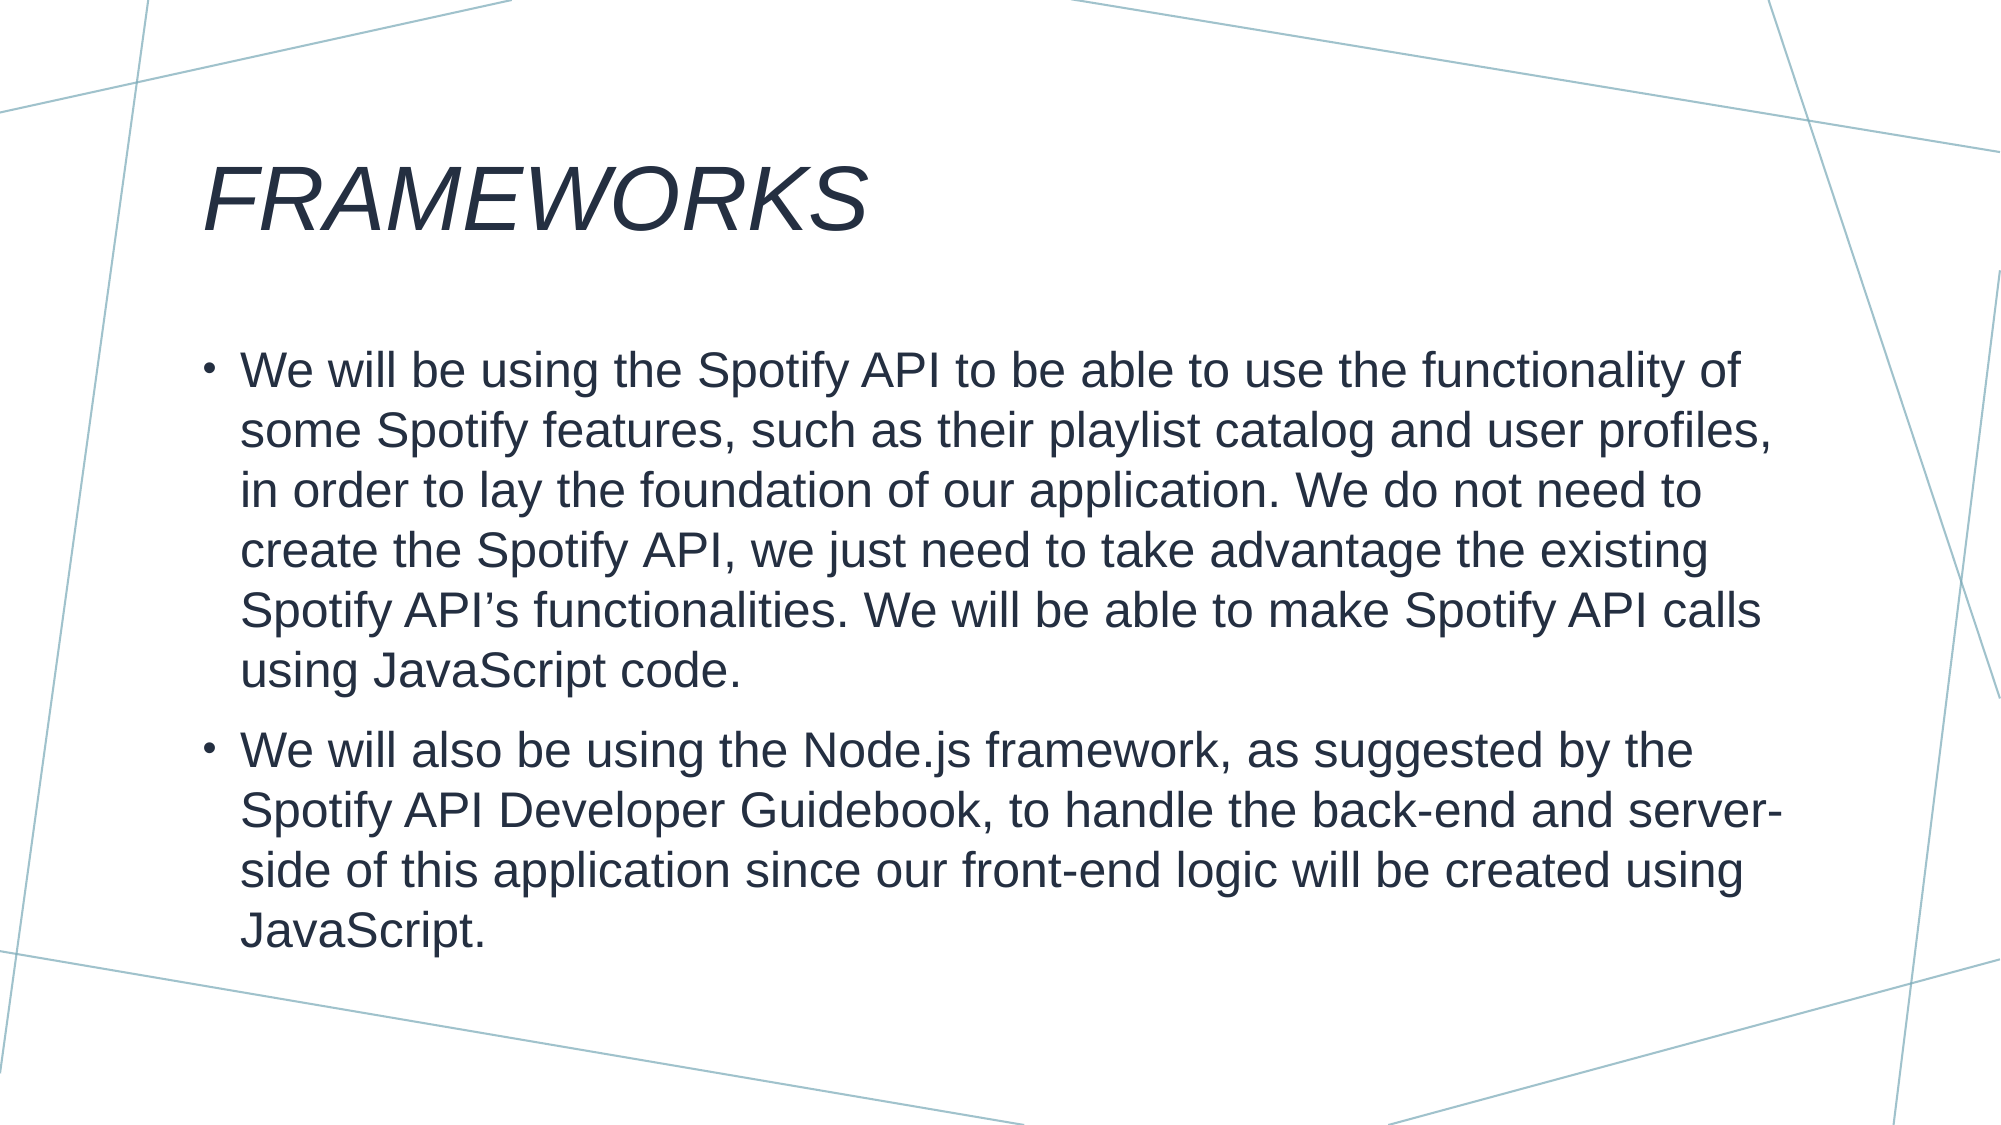

# frameworks
We will be using the Spotify API to be able to use the functionality of some Spotify features, such as their playlist catalog and user profiles, in order to lay the foundation of our application. We do not need to create the Spotify API, we just need to take advantage the existing Spotify API’s functionalities. We will be able to make Spotify API calls using JavaScript code.
We will also be using the Node.js framework, as suggested by the Spotify API Developer Guidebook, to handle the back-end and server-side of this application since our front-end logic will be created using JavaScript.